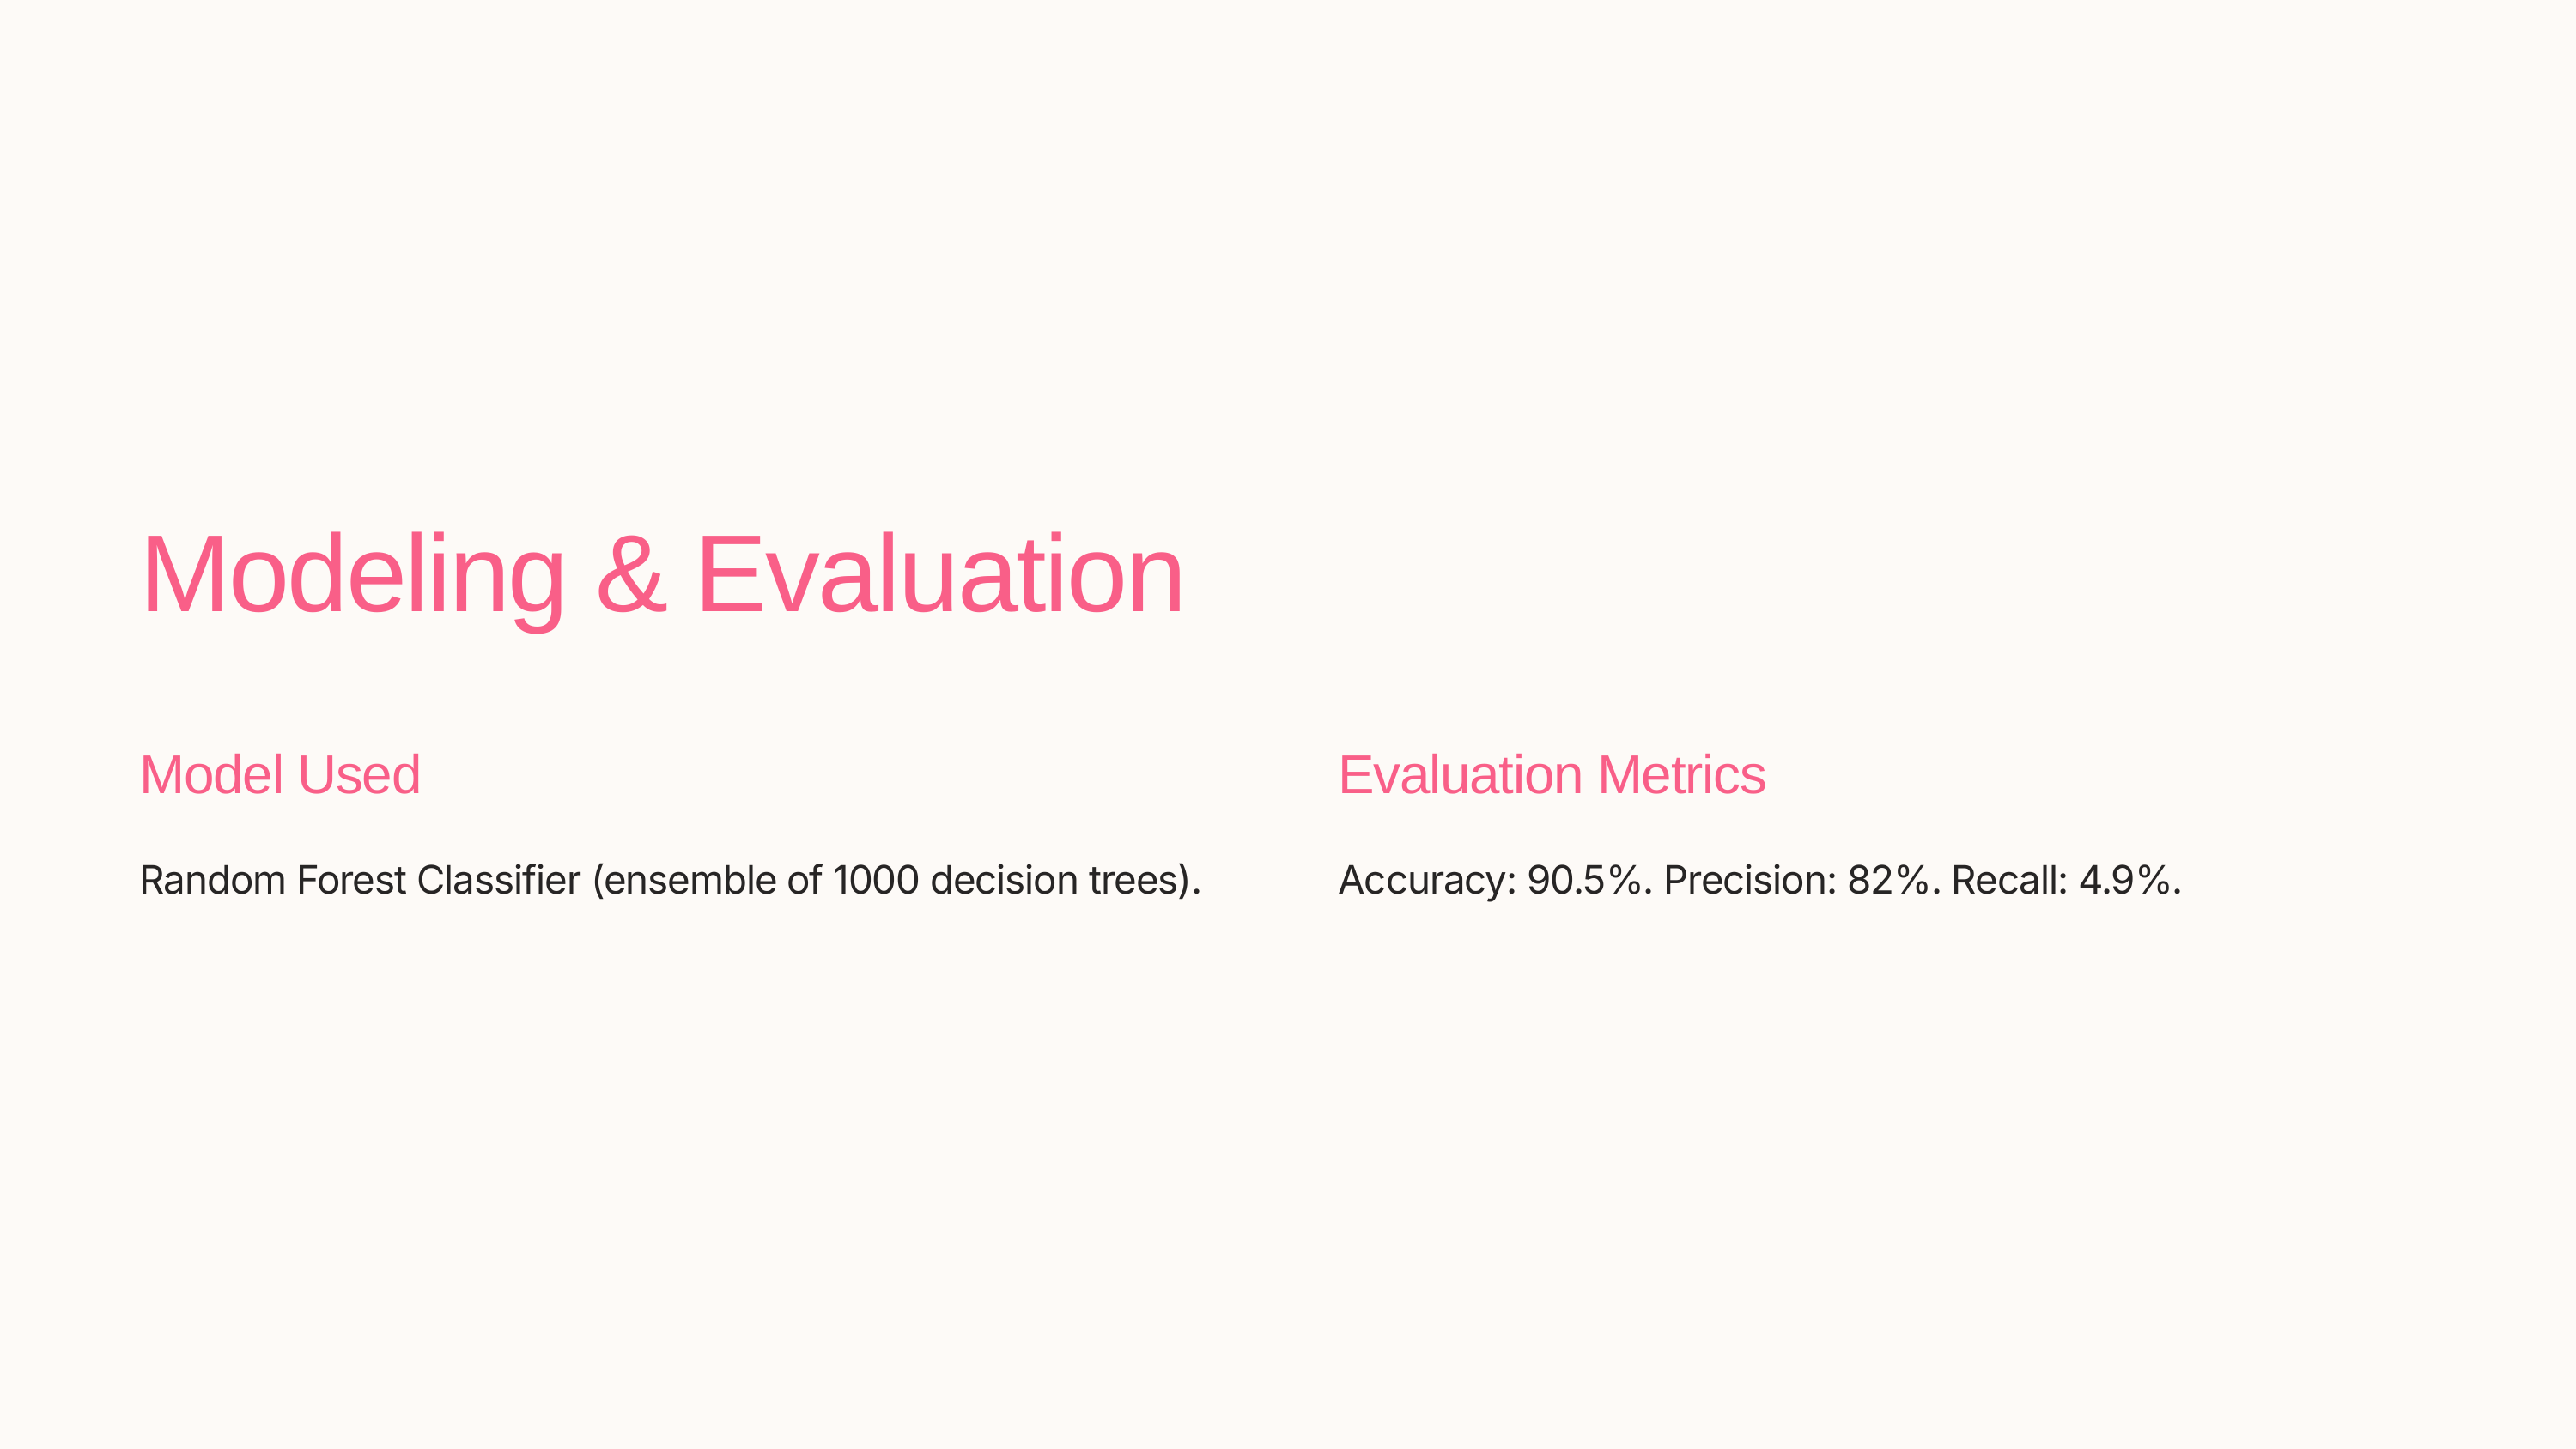

Modeling & Evaluation

Model Used

Evaluation Metrics

Random Forest Classifier (ensemble of 1000 decision trees).

Accuracy: 90.5%. Precision: 82%. Recall: 4.9%.